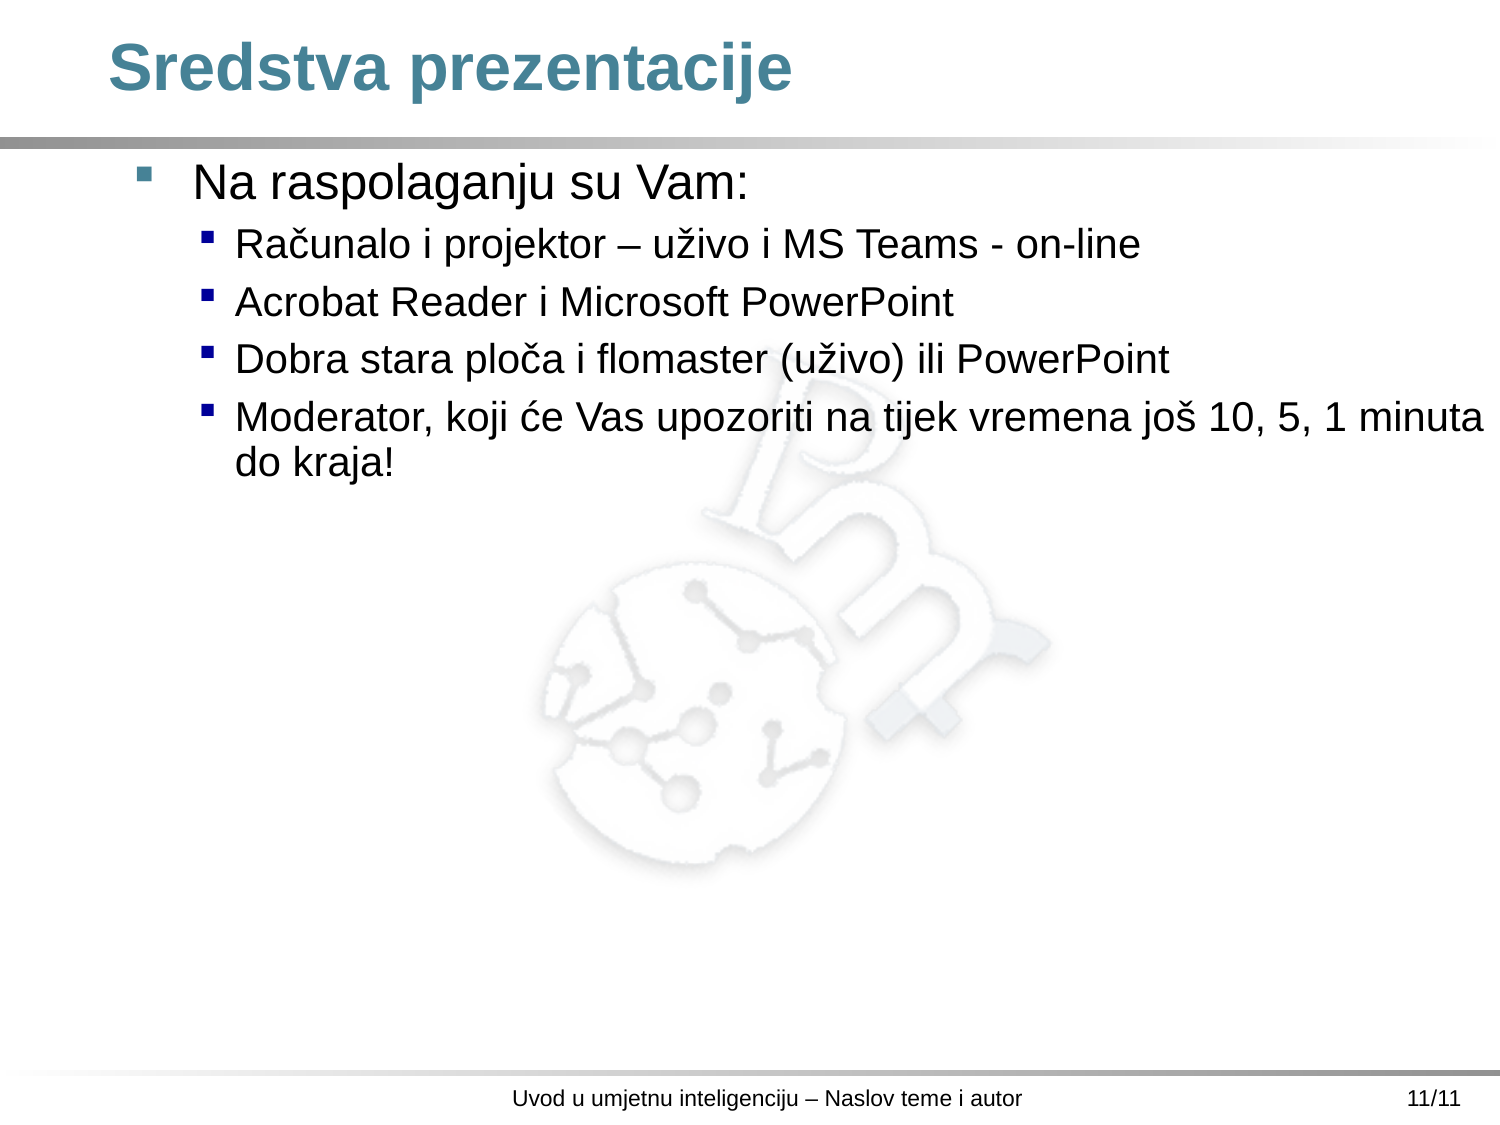

# Sredstva prezentacije
Na raspolaganju su Vam:
Računalo i projektor – uživo i MS Teams - on-line
Acrobat Reader i Microsoft PowerPoint
Dobra stara ploča i flomaster (uživo) ili PowerPoint
Moderator, koji će Vas upozoriti na tijek vremena još 10, 5, 1 minuta do kraja!

Uvod u umjetnu inteligenciju – Naslov teme i autor
11/11